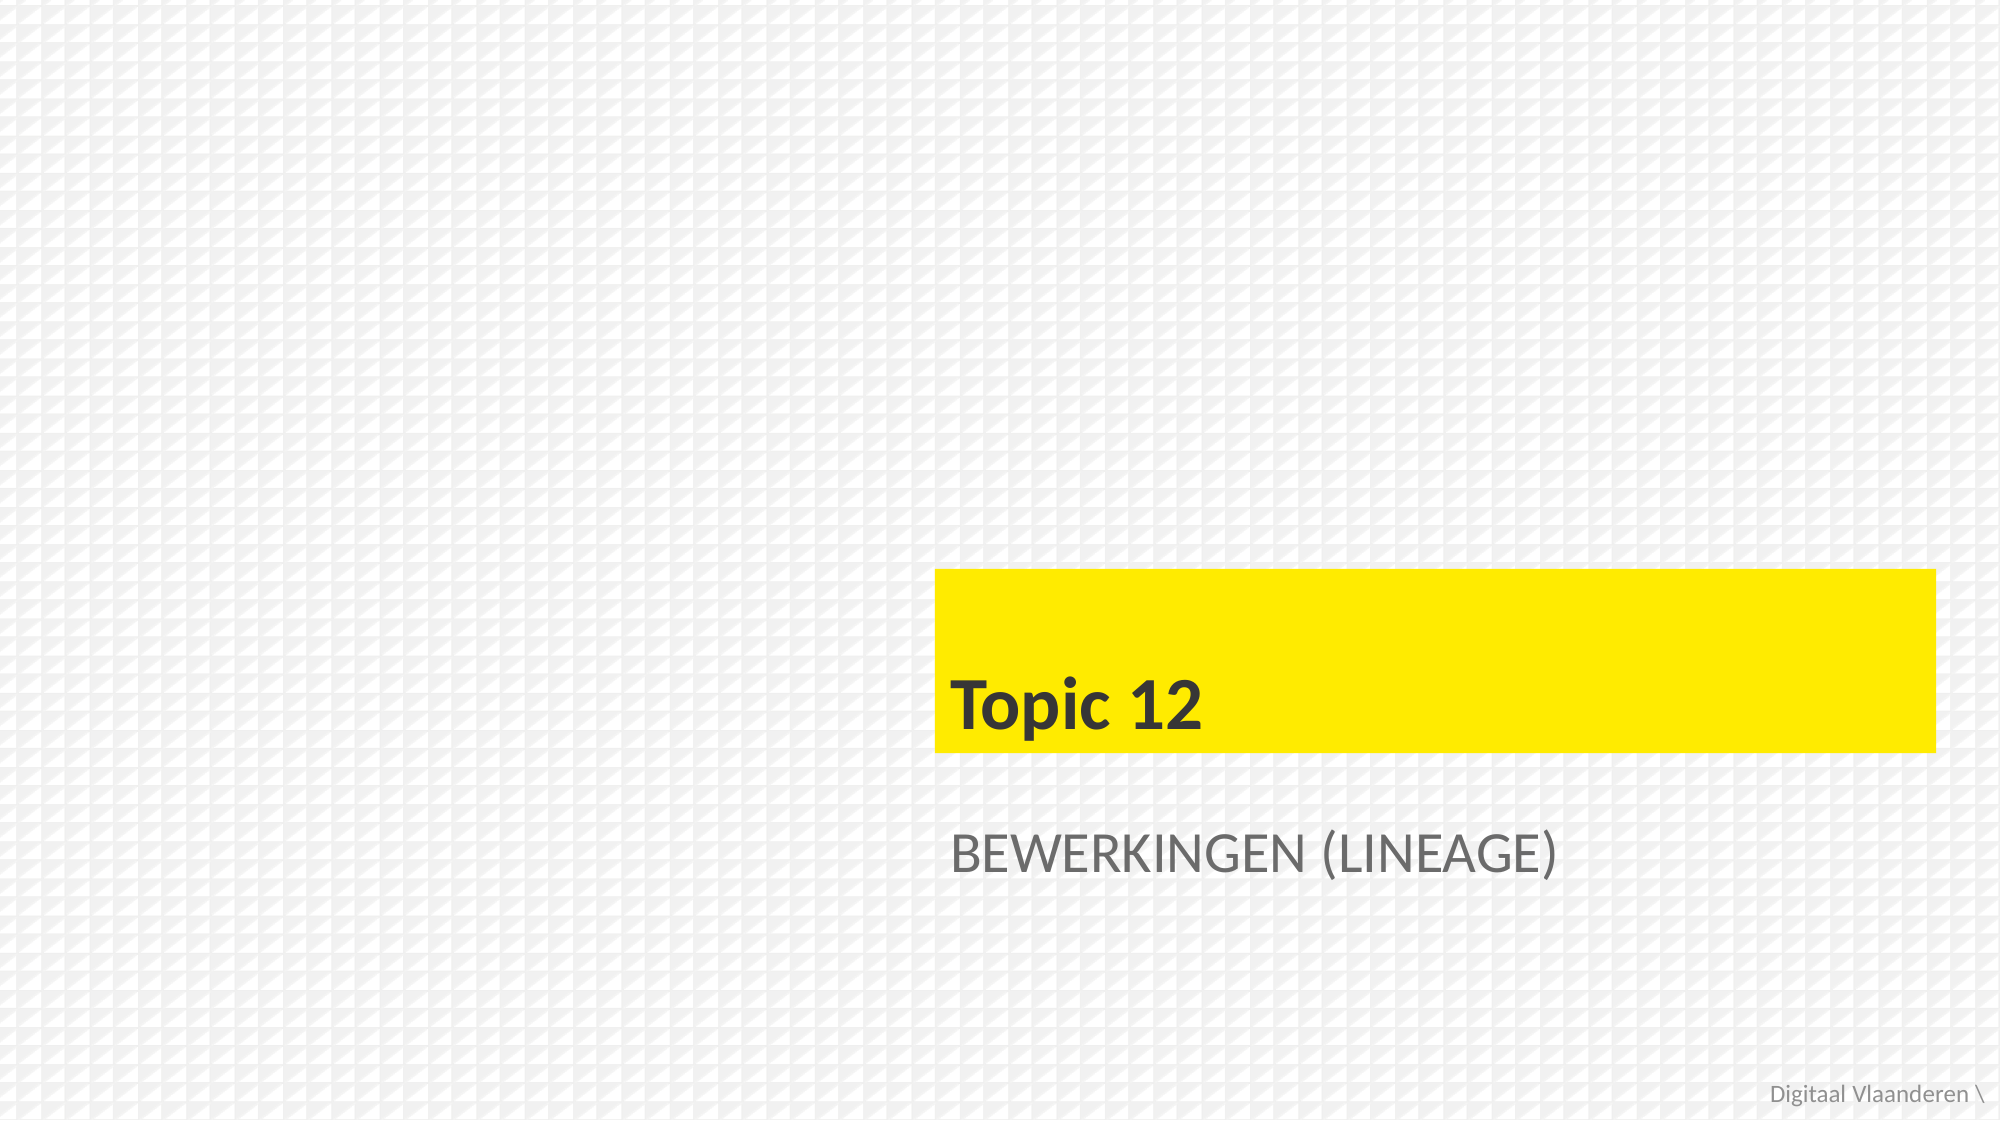

Topic 12
Bewerkingen (Lineage)
Digitaal Vlaanderen \